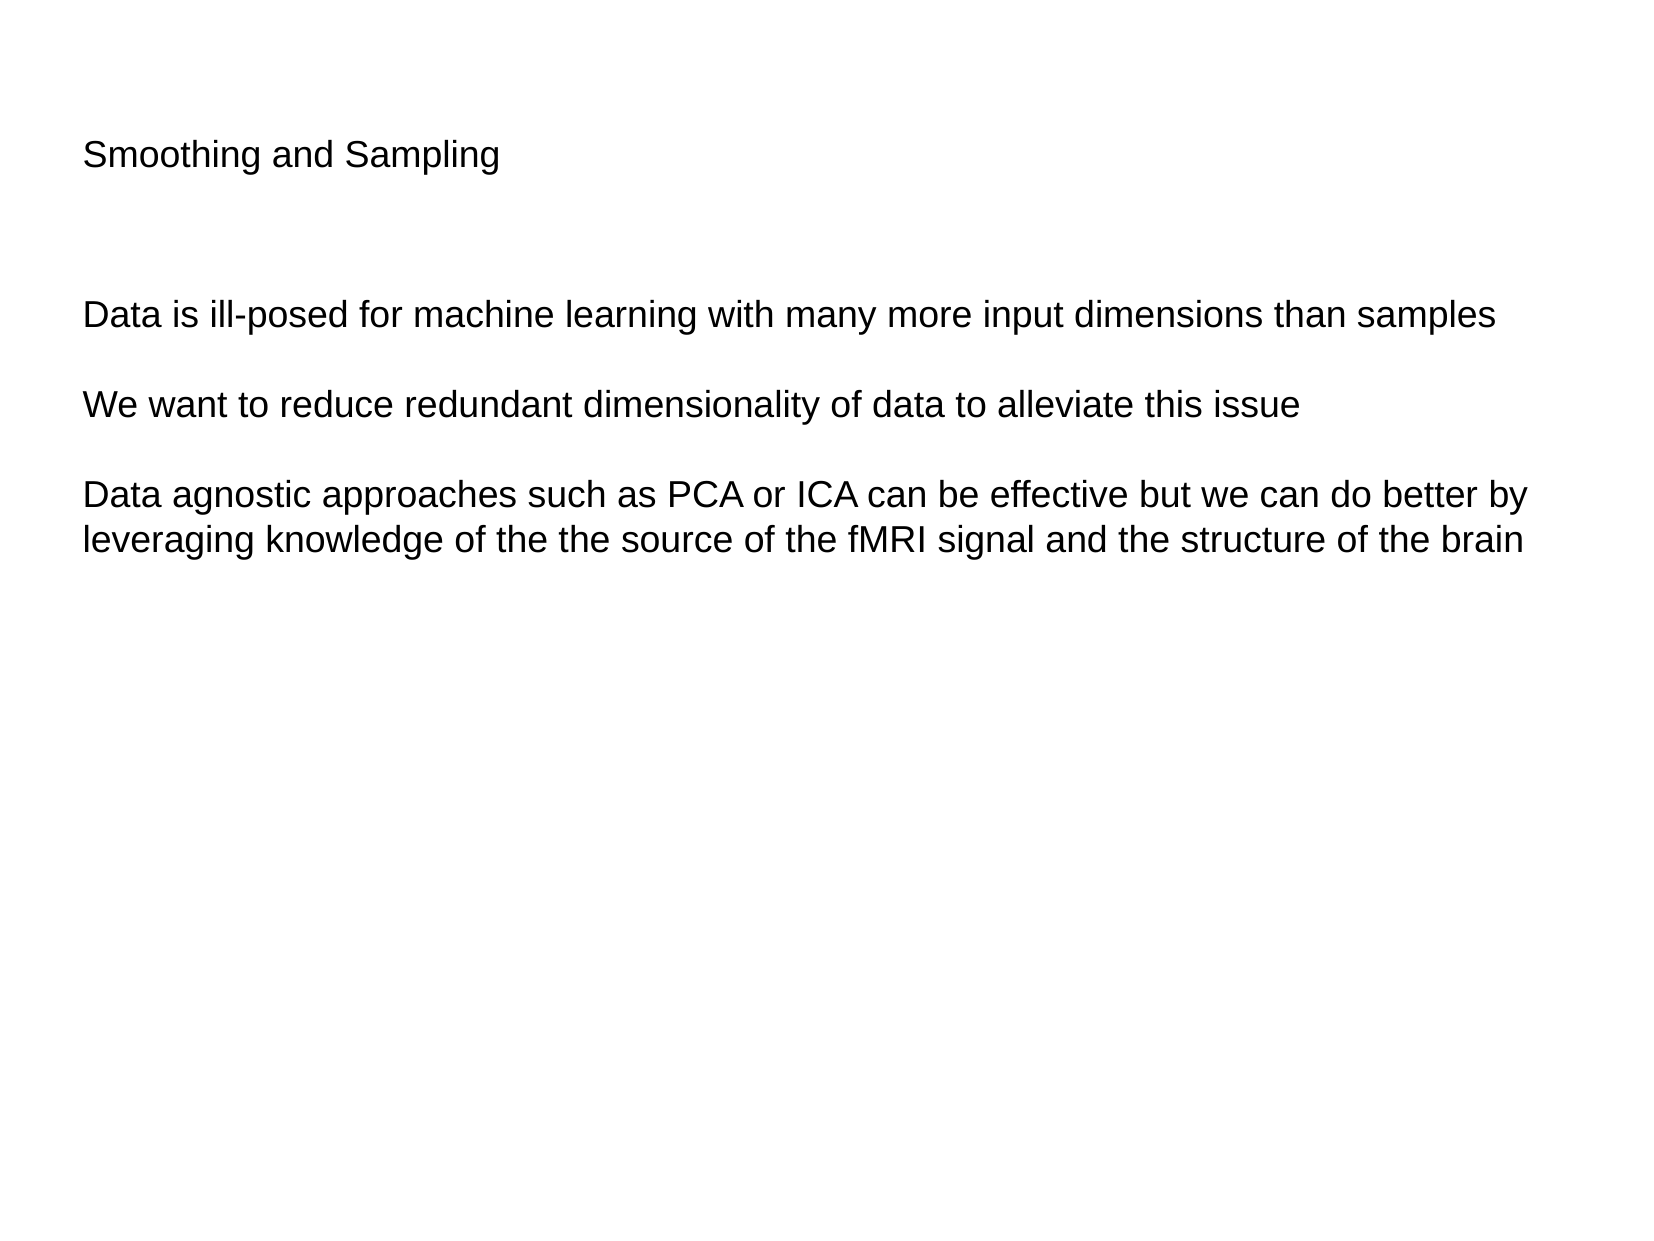

# Smoothing and Sampling
Data is ill-posed for machine learning with many more input dimensions than samples

We want to reduce redundant dimensionality of data to alleviate this issue

Data agnostic approaches such as PCA or ICA can be effective but we can do better by leveraging knowledge of the the source of the fMRI signal and the structure of the brain